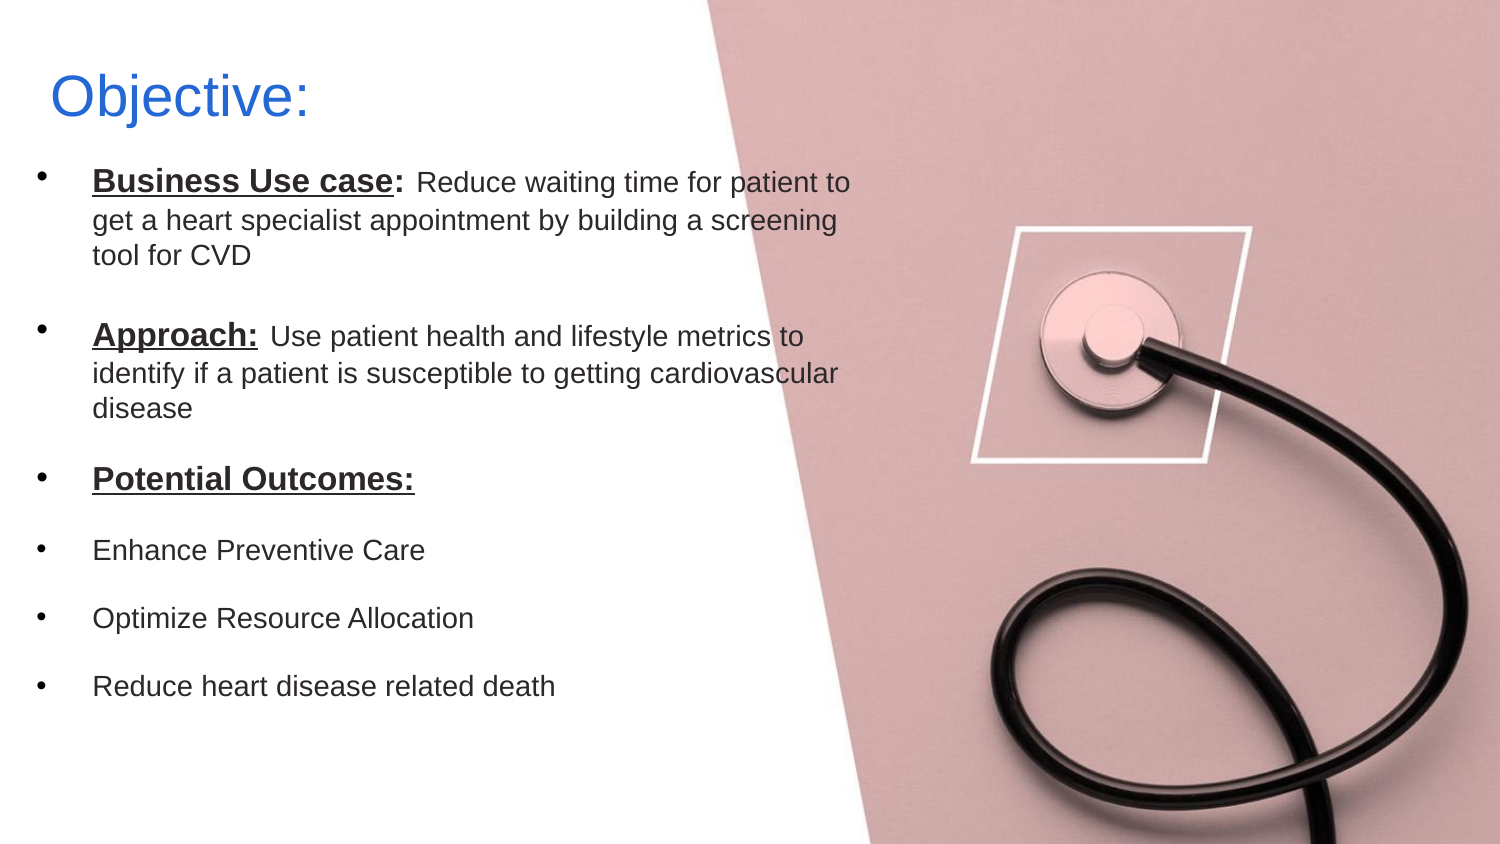

# Objective:
Business Use case: Reduce waiting time for patient to get a heart specialist appointment by building a screening tool for CVD
Approach: Use patient health and lifestyle metrics to identify if a patient is susceptible to getting cardiovascular disease
Potential Outcomes:
Enhance Preventive Care
Optimize Resource Allocation
Reduce heart disease related death